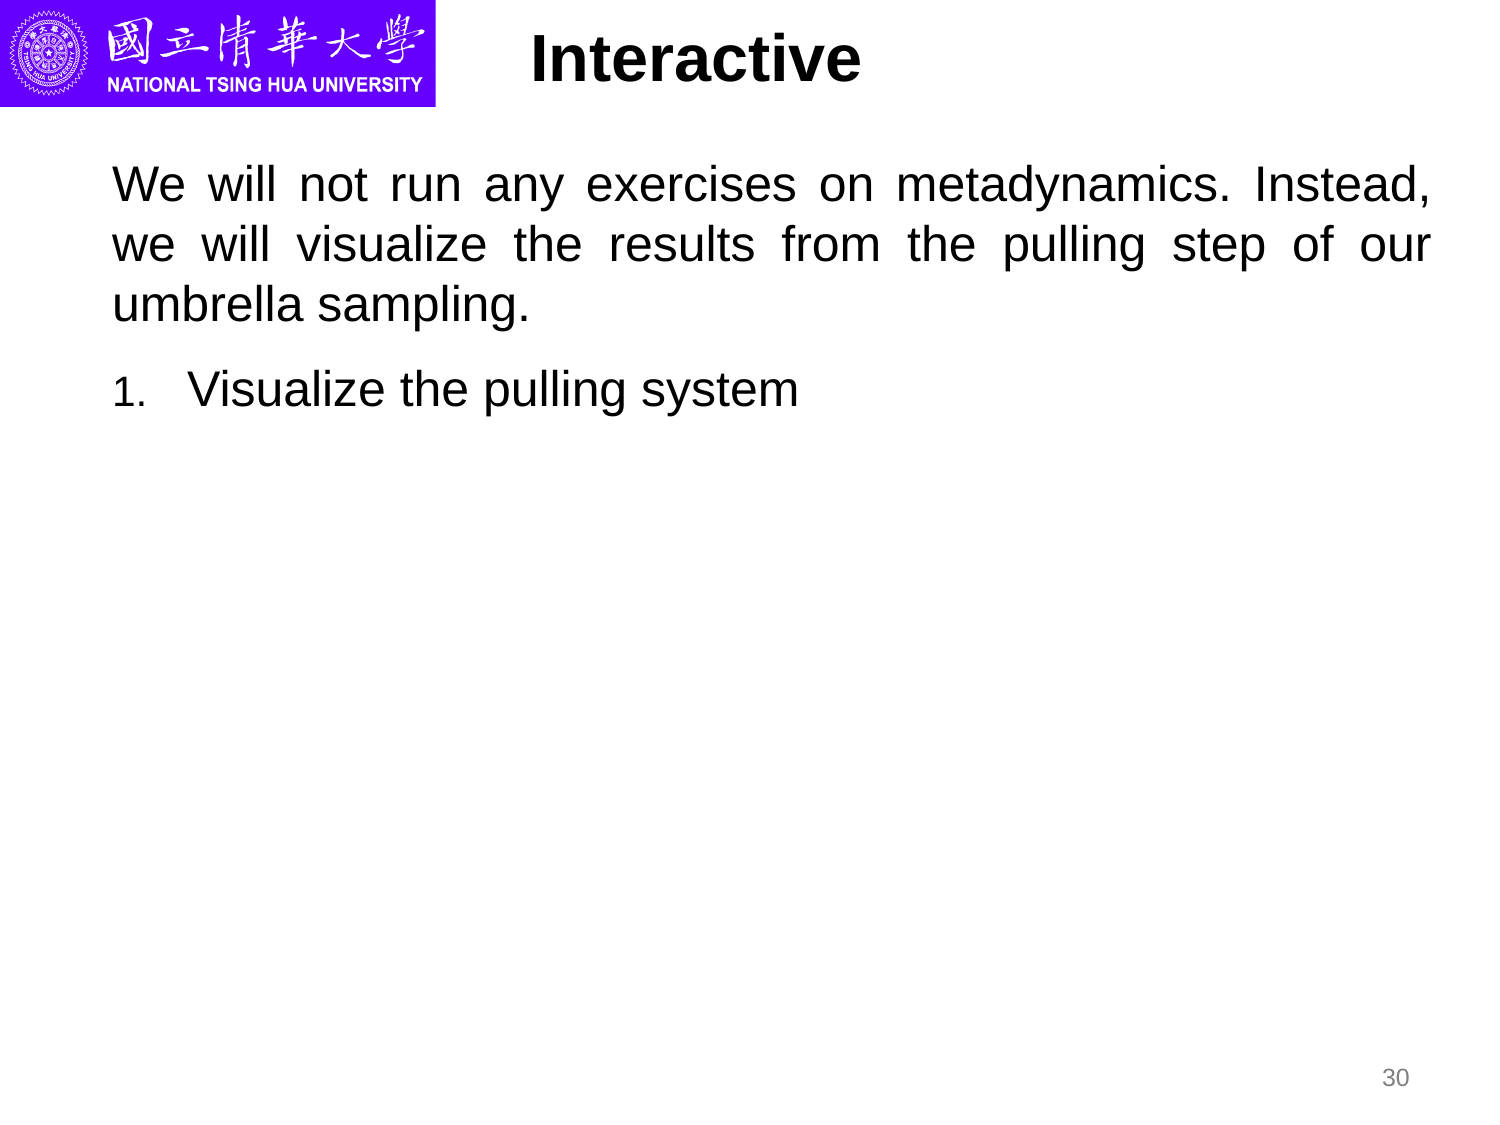

# Interactive
We will not run any exercises on metadynamics. Instead, we will visualize the results from the pulling step of our umbrella sampling.
Visualize the pulling system

30